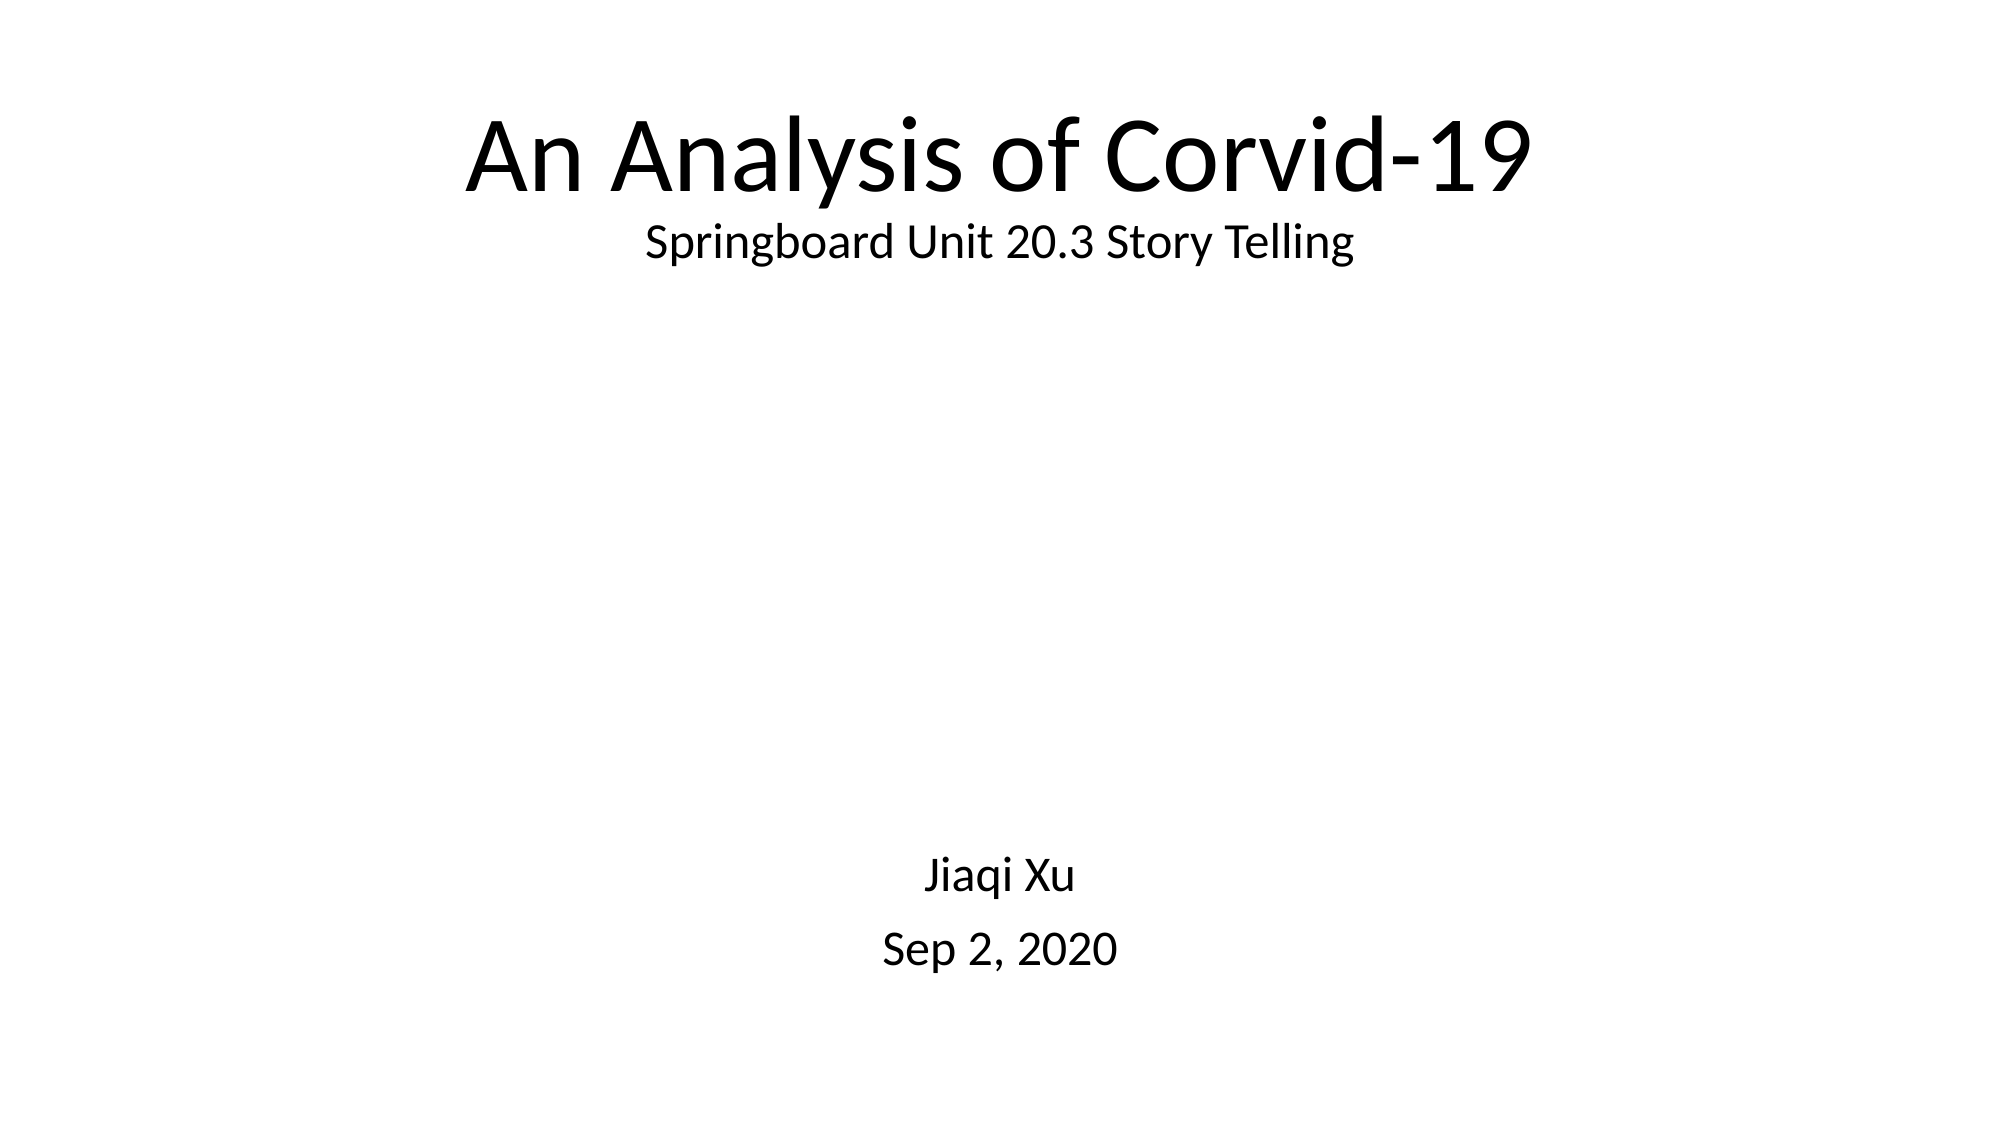

# An Analysis of Corvid-19 Springboard Unit 20.3 Story Telling

Jiaqi Xu
Sep 2, 2020